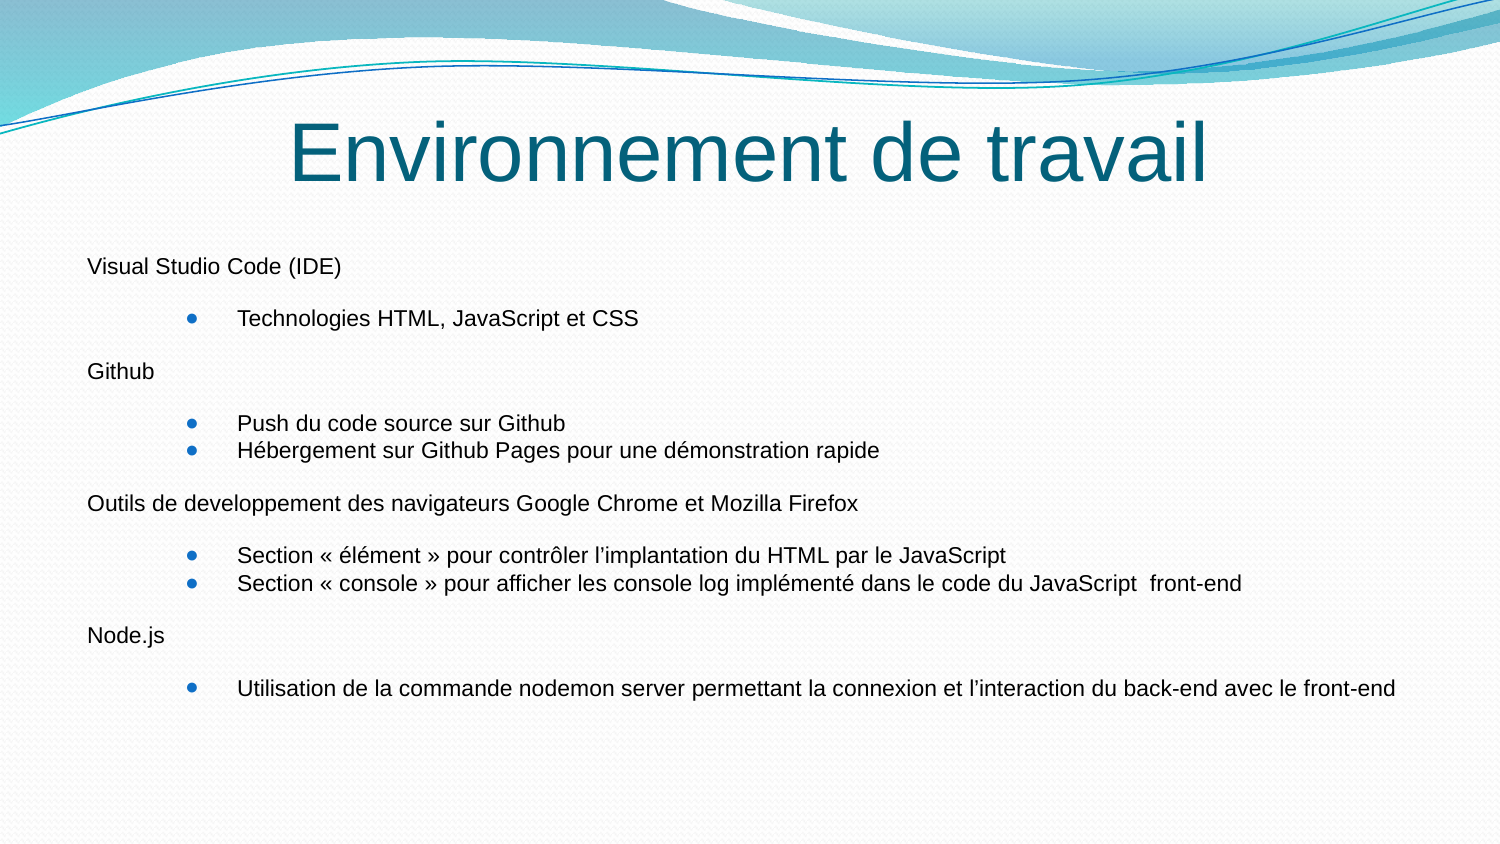

# Environnement de travail
Visual Studio Code (IDE)
Technologies HTML, JavaScript et CSS
Github
Push du code source sur Github
Hébergement sur Github Pages pour une démonstration rapide
Outils de developpement des navigateurs Google Chrome et Mozilla Firefox
Section « élément » pour contrôler l’implantation du HTML par le JavaScript
Section « console » pour afficher les console log implémenté dans le code du JavaScript  front-end
Node.js
Utilisation de la commande nodemon server permettant la connexion et l’interaction du back-end avec le front-end